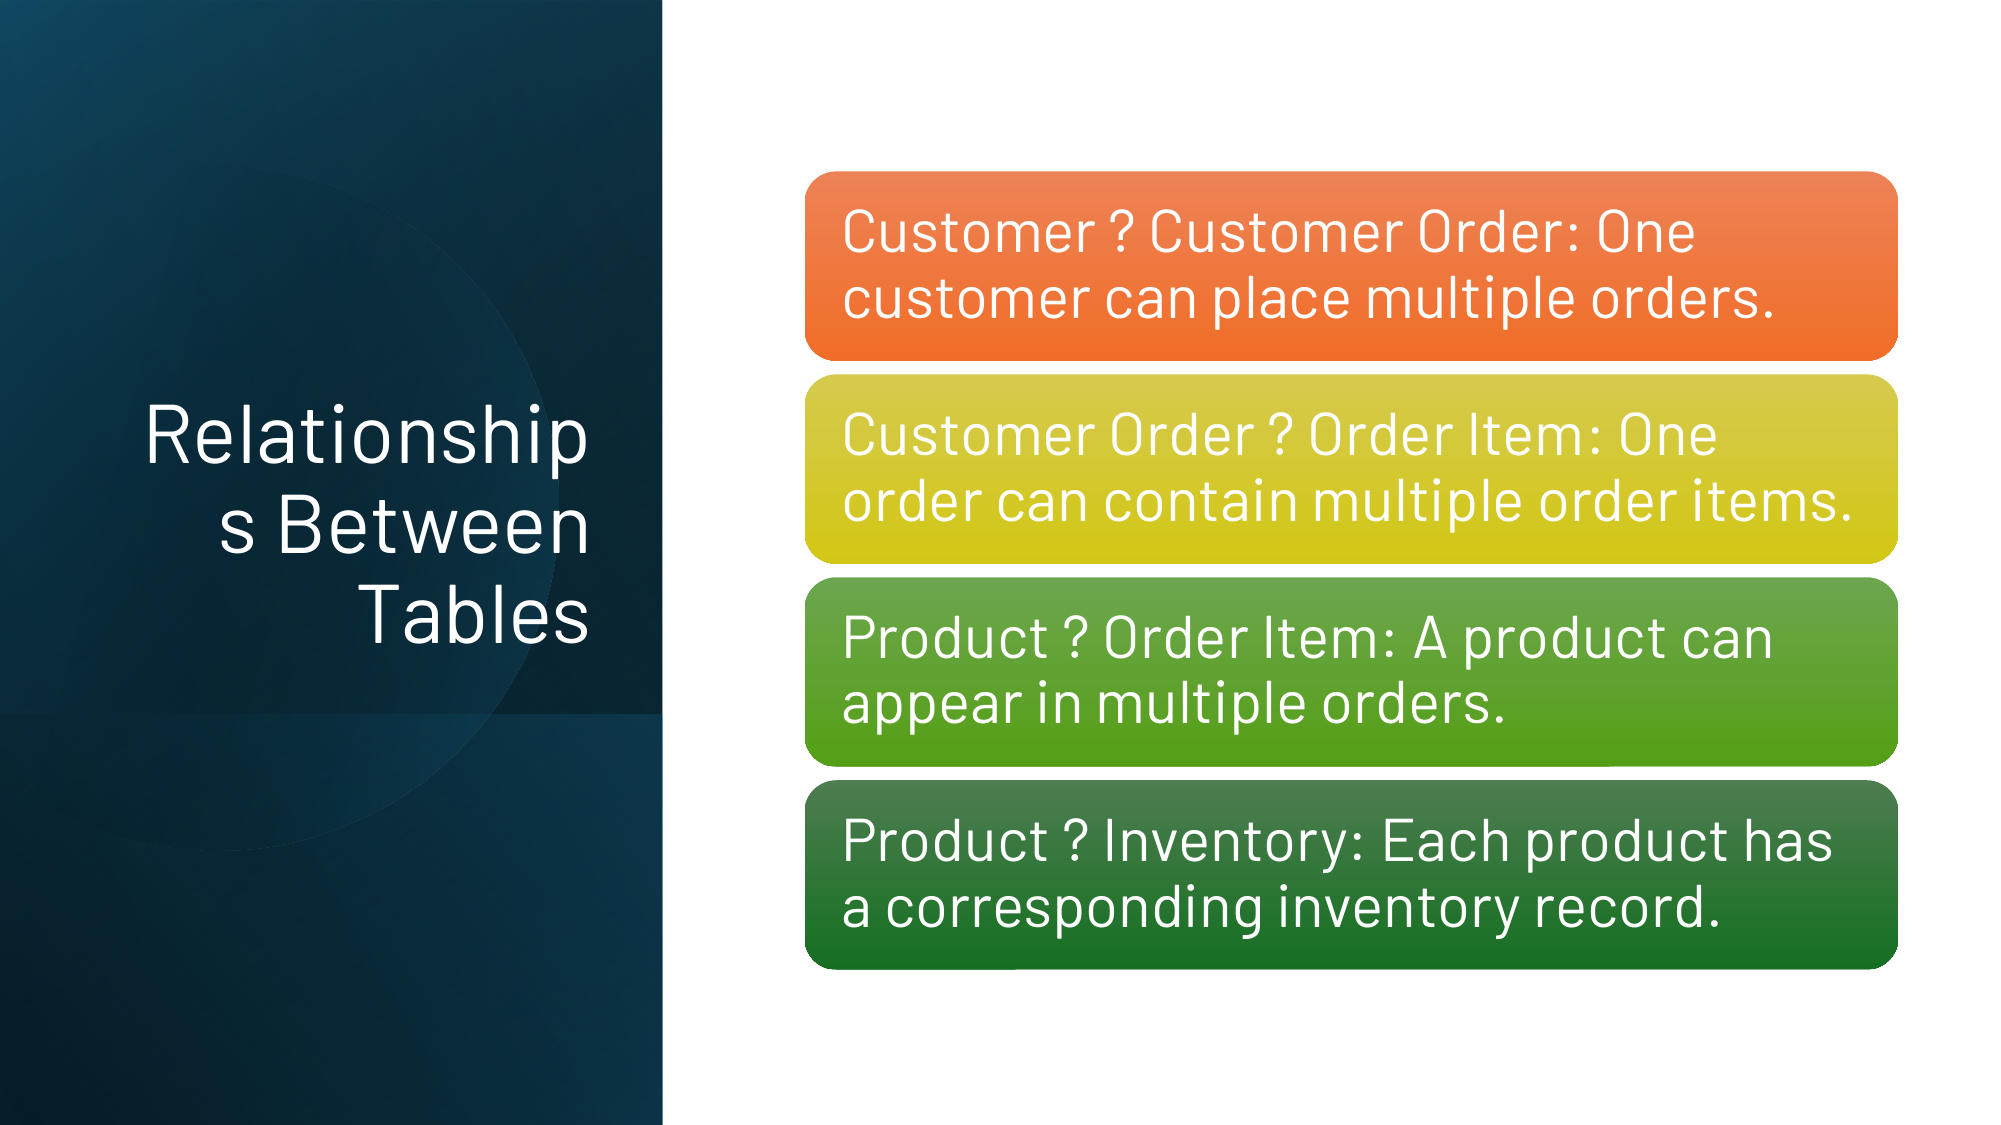

Customer ? Customer Order: One customer can place multiple orders.
Customer Order ? Order Item: One order can contain multiple order items.
Product ? Order Item: A product can appear in multiple orders.
Product ? Inventory: Each product has a corresponding inventory record.

# Relationships Between Tables